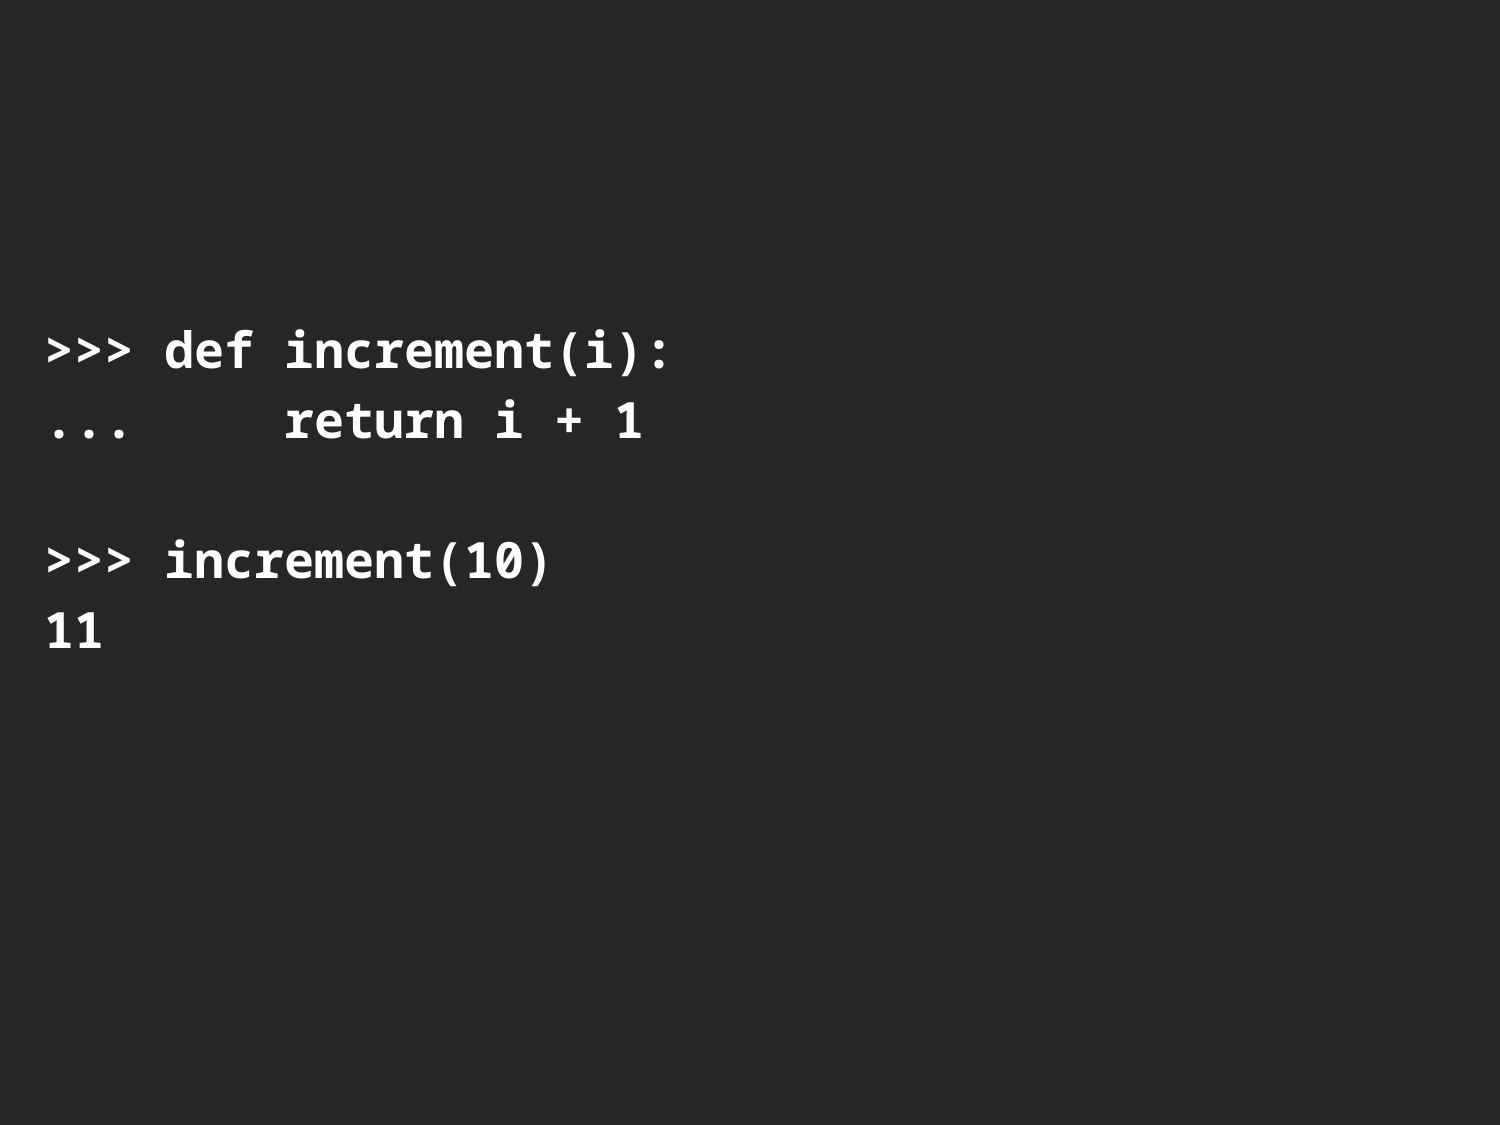

>>> def increment(i):
...     return i + 1

>>> increment(10)
11